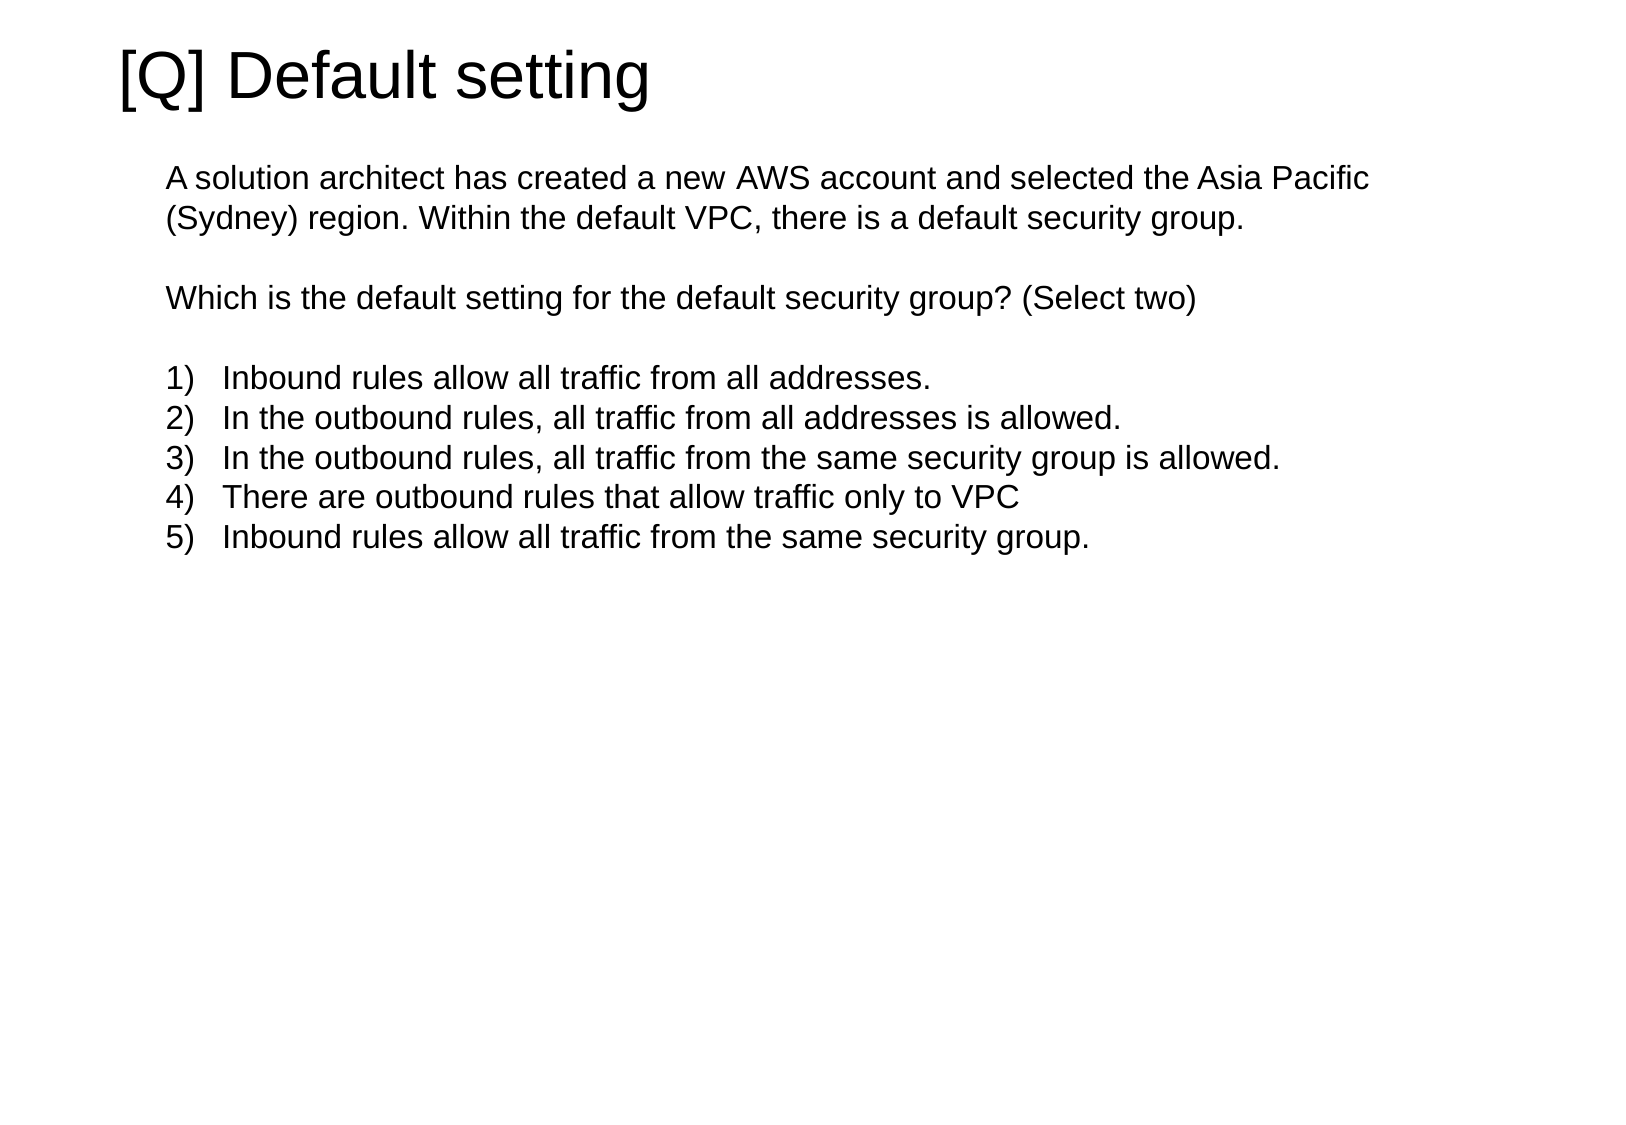

[Q] Default setting
A solution architect has created a new AWS account and selected the Asia Pacific (Sydney) region. Within the default VPC, there is a default security group.

Which is the default setting for the default security group? (Select two)

Inbound rules allow all traffic from all addresses.
In the outbound rules, all traffic from all addresses is allowed.
In the outbound rules, all traffic from the same security group is allowed.
There are outbound rules that allow traffic only to VPC
Inbound rules allow all traffic from the same security group.